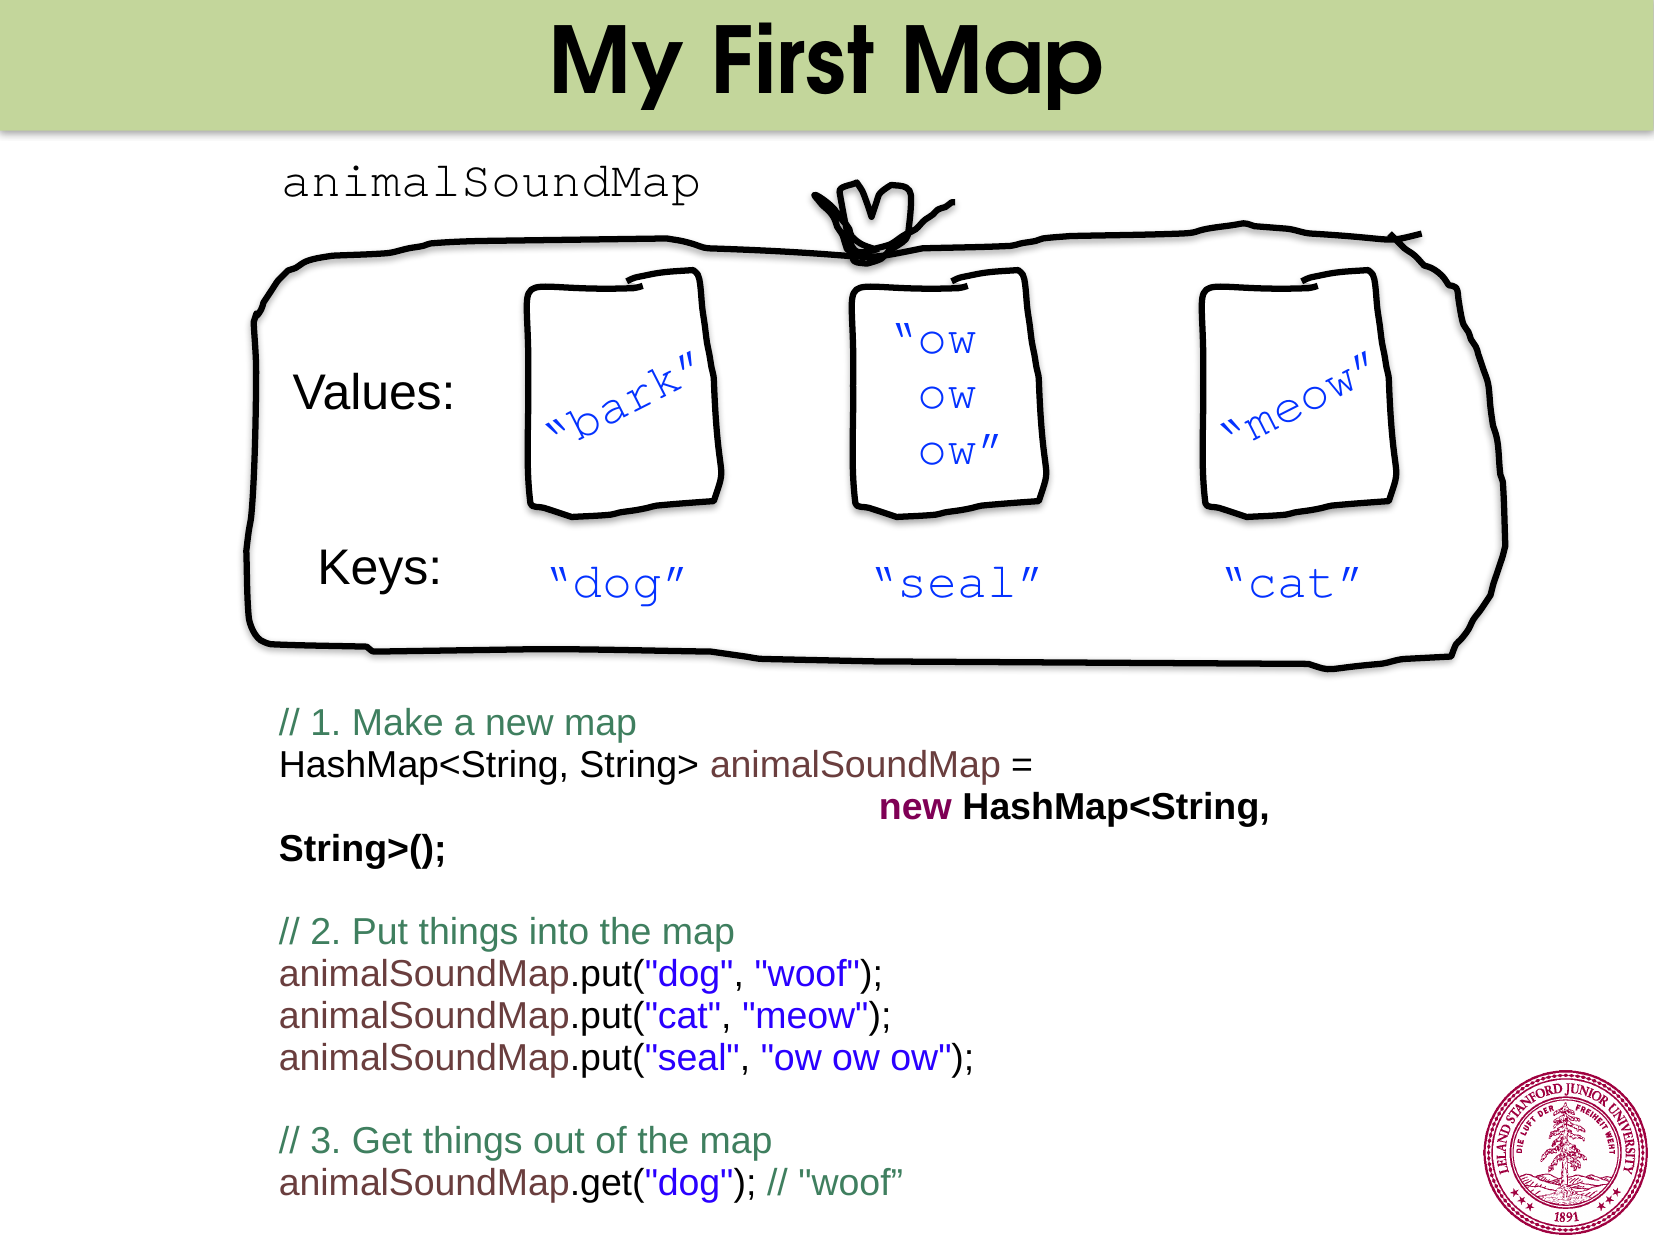

My First Map
animalSoundMap

“ow
 ow
 ow”
Values:
“meow”
“bark”
Keys:
“dog”
“cat”
“seal”
// 1. Make a new map
HashMap<String, String> animalSoundMap =
				new HashMap<String, String>();

// 2. Put things into the map
animalSoundMap.put("dog", "woof");
animalSoundMap.put("cat", "meow");
animalSoundMap.put("seal", "ow ow ow");

// 3. Get things out of the map
animalSoundMap.get("dog"); // "woof”